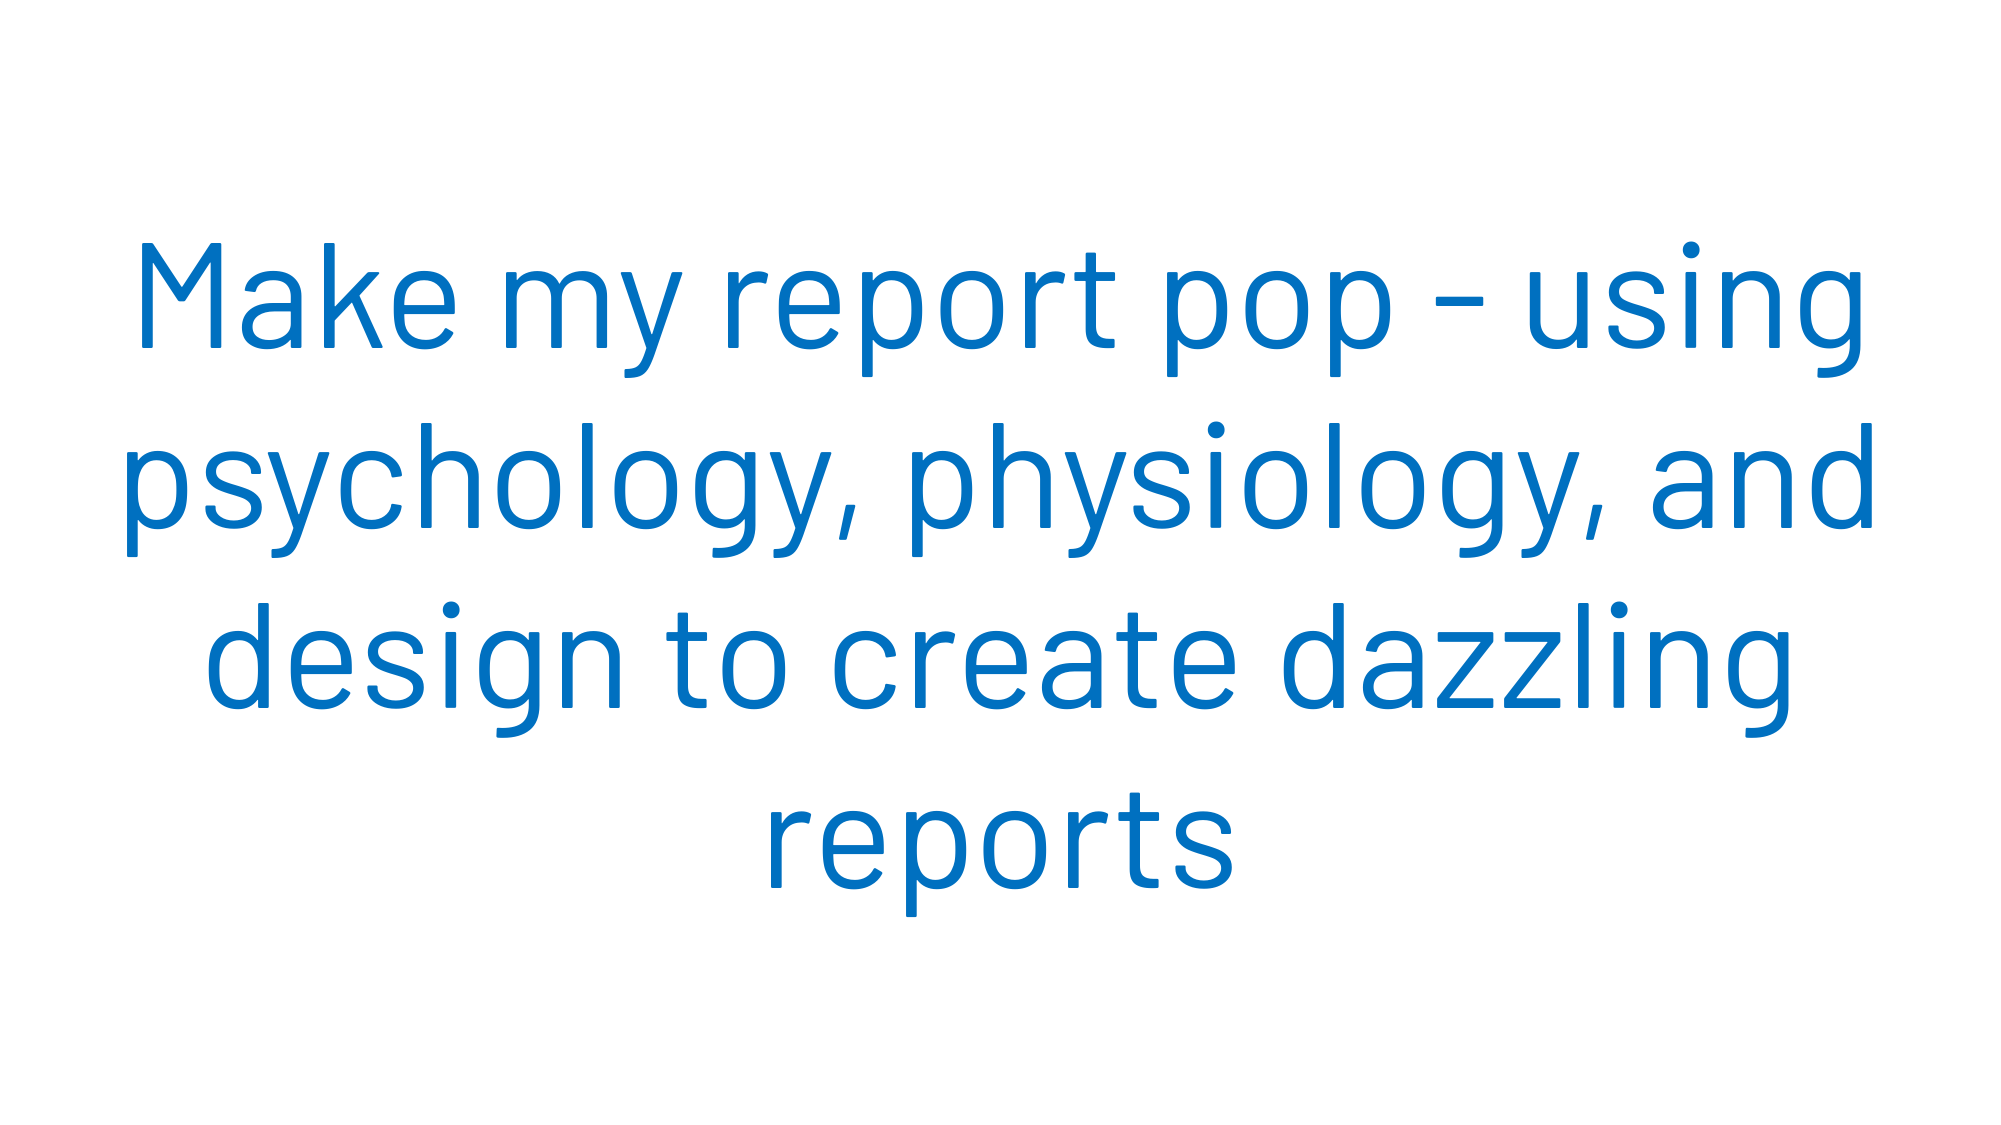

Make my report pop - using psychology, physiology, and design to create dazzling reports